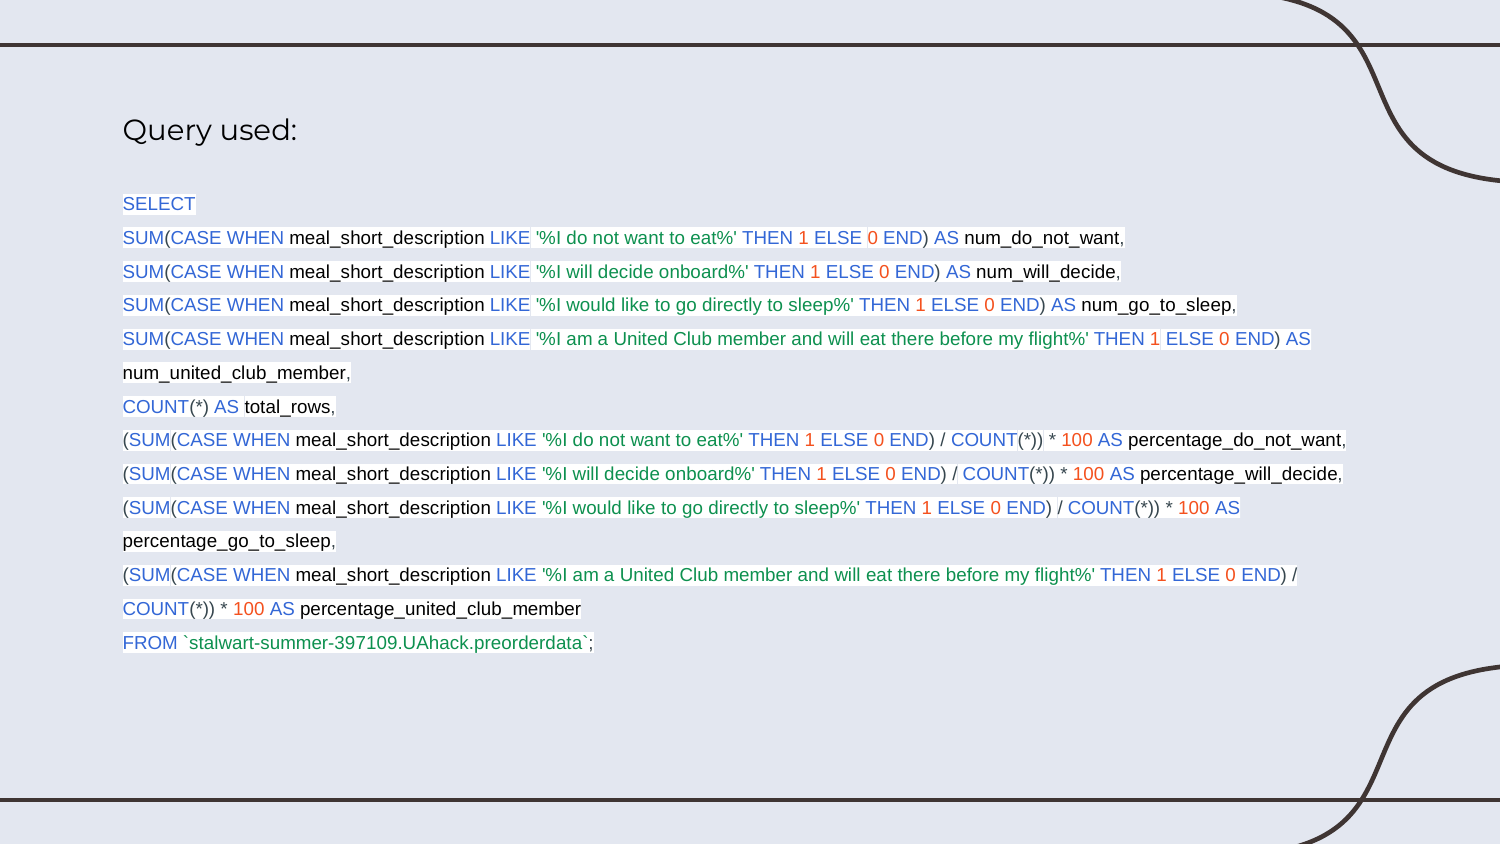

Query used:

SELECT
SUM(CASE WHEN meal_short_description LIKE '%I do not want to eat%' THEN 1 ELSE 0 END) AS num_do_not_want,
SUM(CASE WHEN meal_short_description LIKE '%I will decide onboard%' THEN 1 ELSE 0 END) AS num_will_decide,
SUM(CASE WHEN meal_short_description LIKE '%I would like to go directly to sleep%' THEN 1 ELSE 0 END) AS num_go_to_sleep,
SUM(CASE WHEN meal_short_description LIKE '%I am a United Club member and will eat there before my flight%' THEN 1 ELSE 0 END) AS num_united_club_member,
COUNT(*) AS total_rows,
(SUM(CASE WHEN meal_short_description LIKE '%I do not want to eat%' THEN 1 ELSE 0 END) / COUNT(*)) * 100 AS percentage_do_not_want,
(SUM(CASE WHEN meal_short_description LIKE '%I will decide onboard%' THEN 1 ELSE 0 END) / COUNT(*)) * 100 AS percentage_will_decide,
(SUM(CASE WHEN meal_short_description LIKE '%I would like to go directly to sleep%' THEN 1 ELSE 0 END) / COUNT(*)) * 100 AS percentage_go_to_sleep,
(SUM(CASE WHEN meal_short_description LIKE '%I am a United Club member and will eat there before my flight%' THEN 1 ELSE 0 END) / COUNT(*)) * 100 AS percentage_united_club_member
FROM `stalwart-summer-397109.UAhack.preorderdata`;